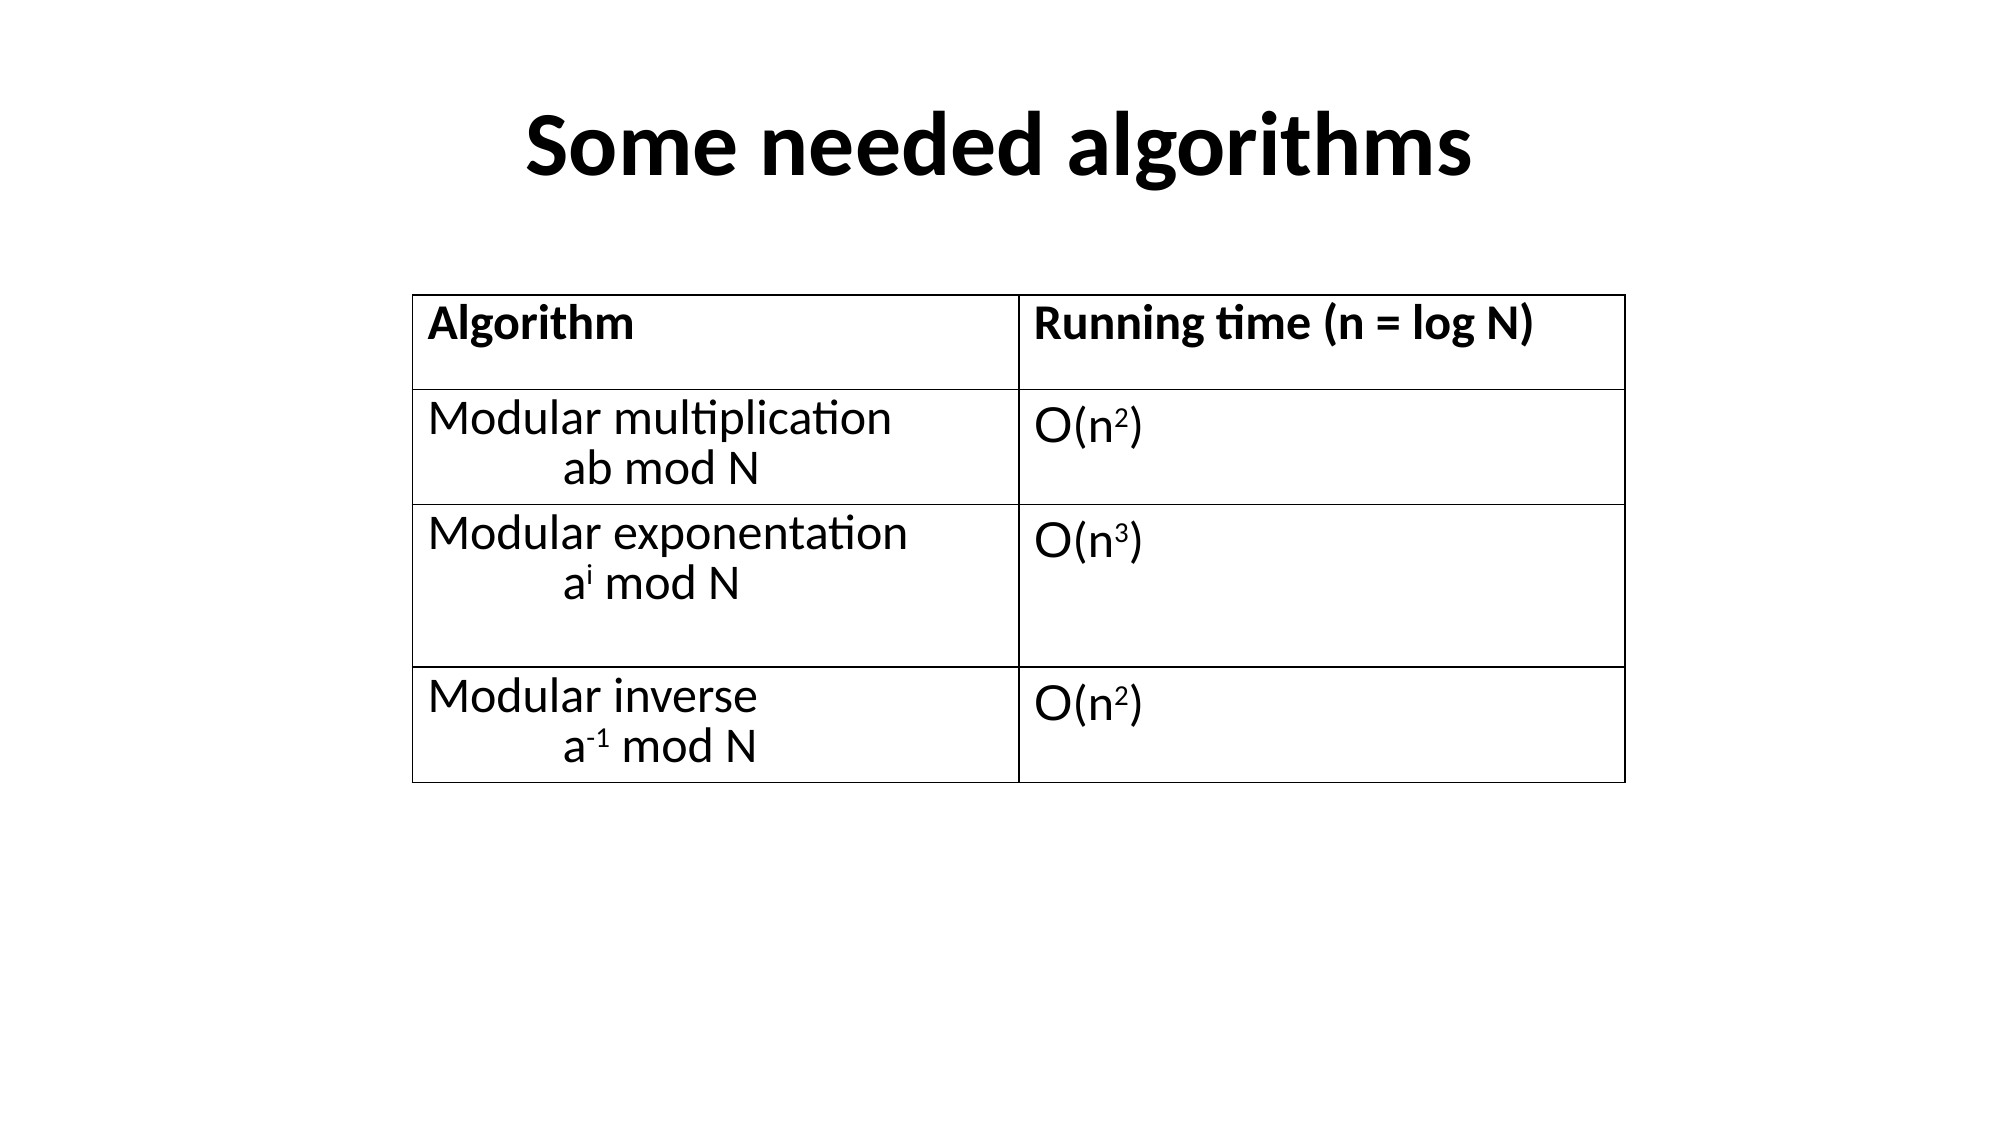

# Some needed algorithms
| Algorithm | Running time (n = log N) |
| --- | --- |
| Modular multiplication ab mod N | O(n2) |
| Modular exponentation ai mod N | O(n3) |
| Modular inverse a-1 mod N | O(n2) |